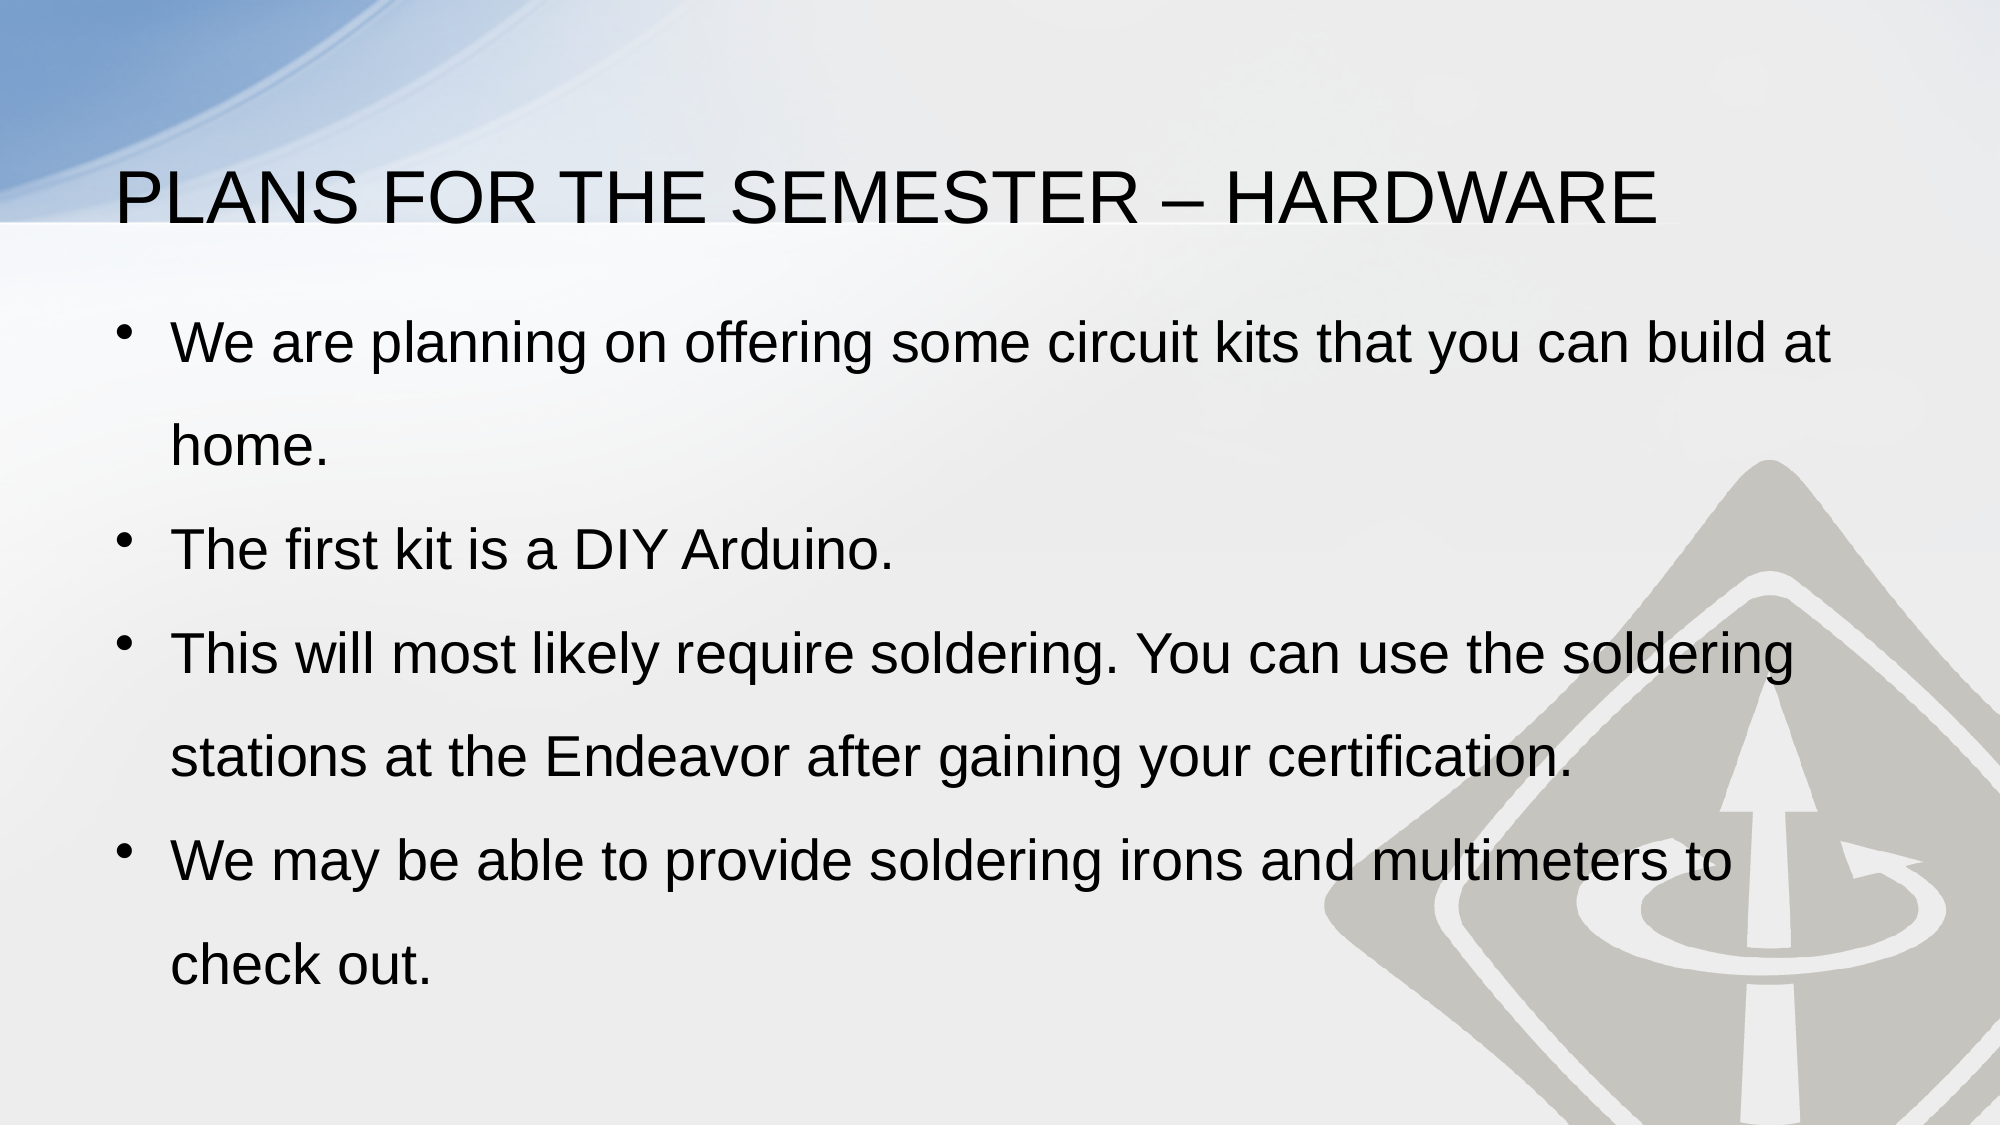

# PLANS FOR THE SEMESTER – HARDWARE
We are planning on offering some circuit kits that you can build at home.
The first kit is a DIY Arduino.
This will most likely require soldering. You can use the soldering stations at the Endeavor after gaining your certification.
We may be able to provide soldering irons and multimeters to check out.